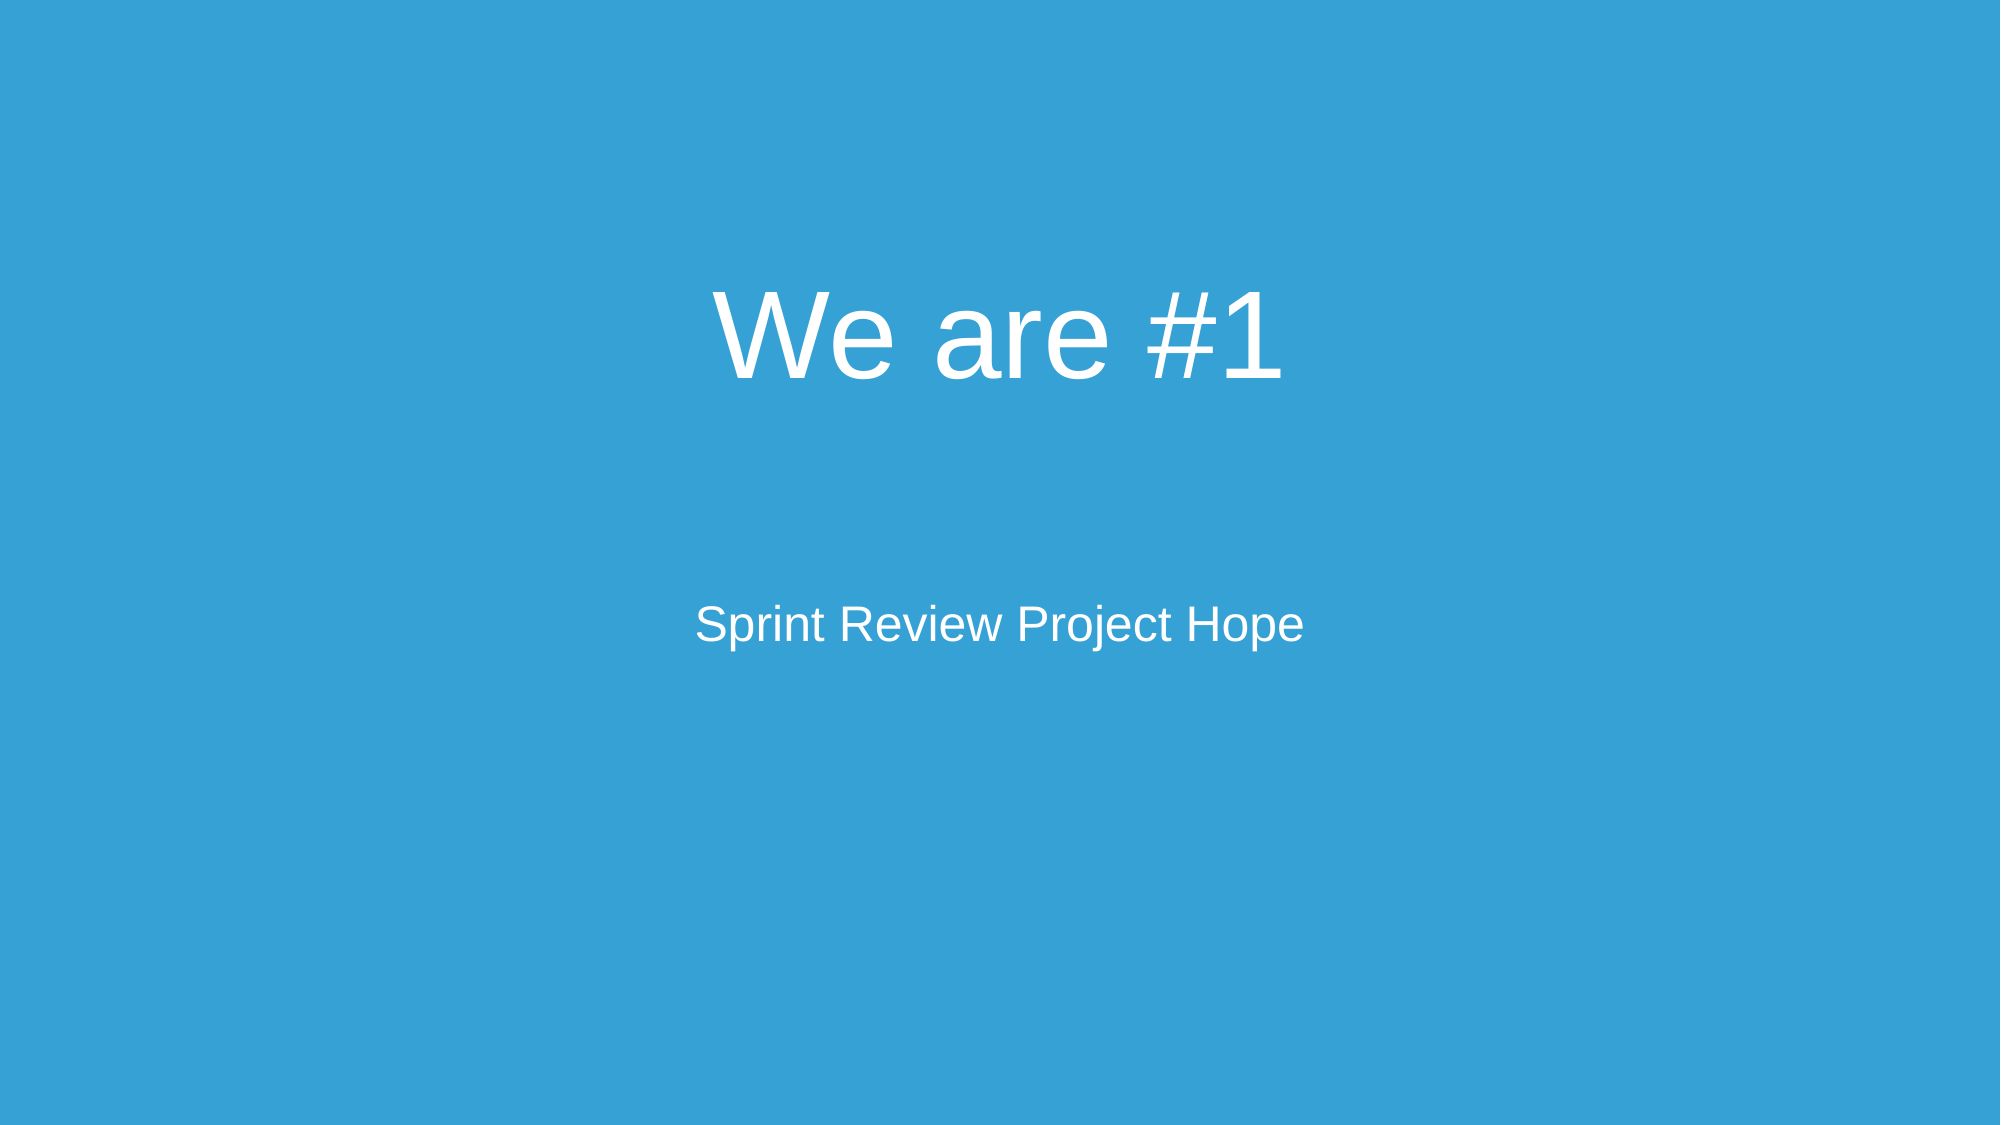

# We are #1
Sprint Review Project Hope